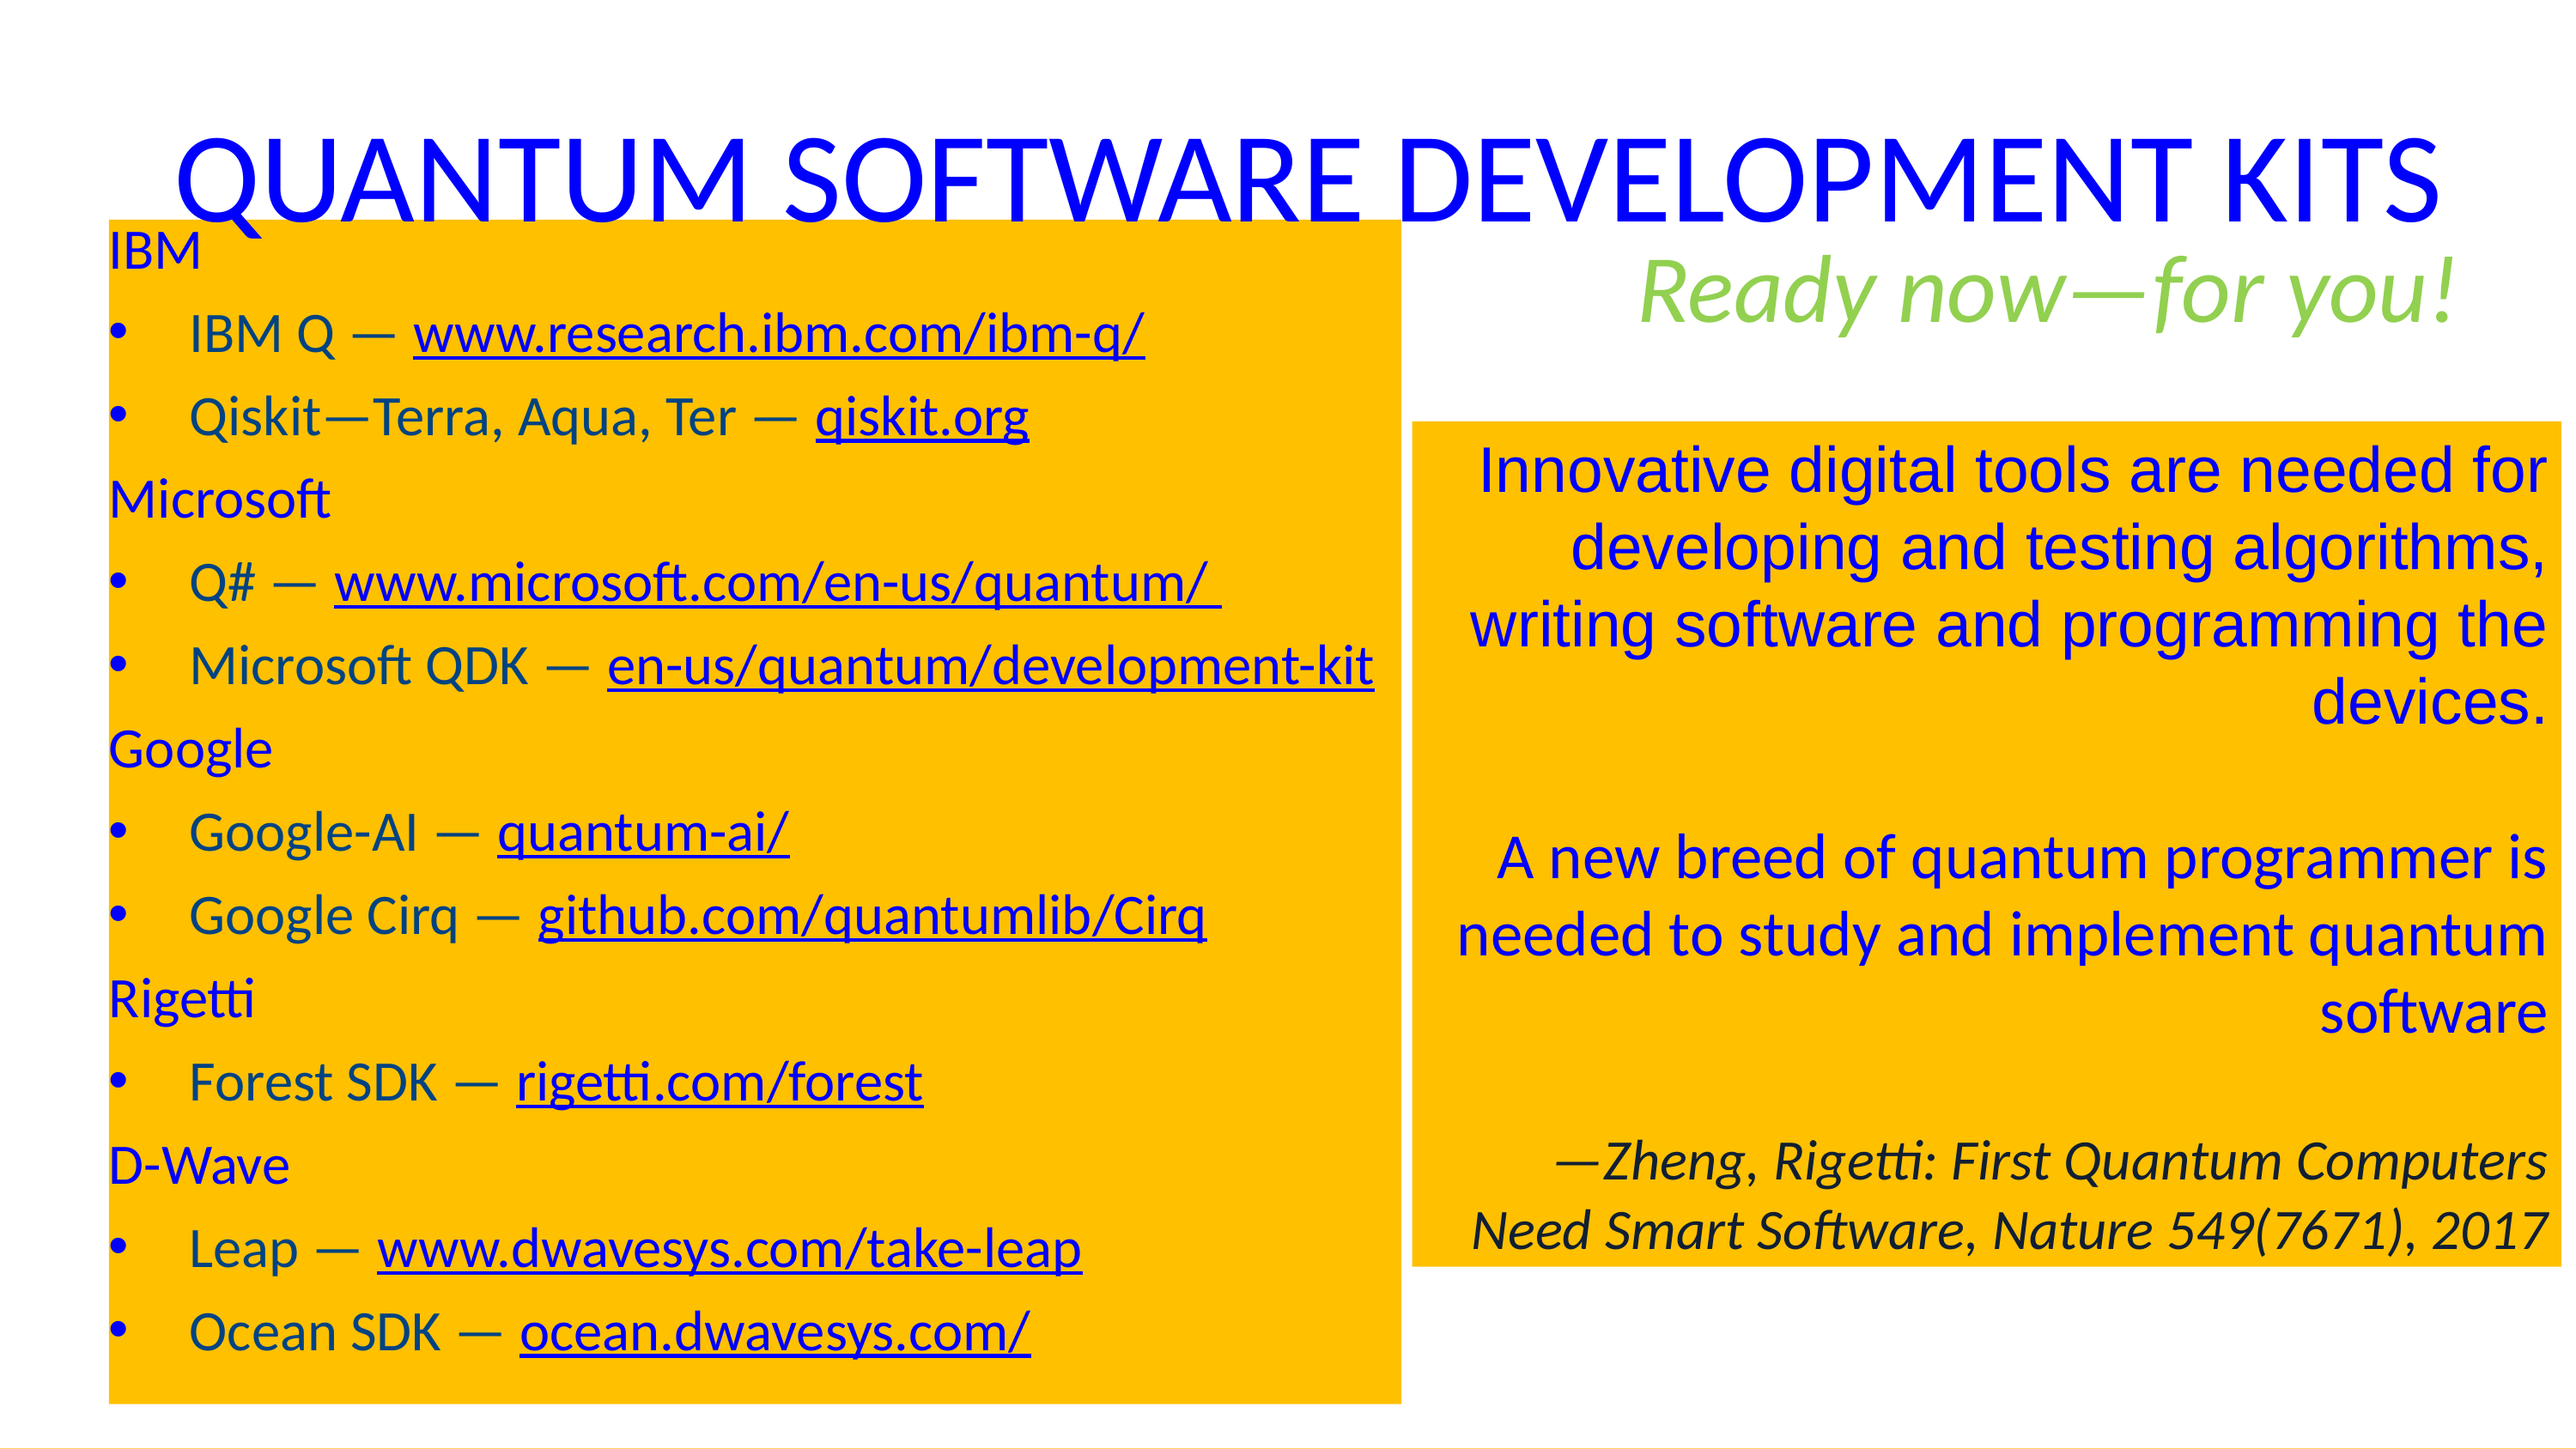

# Quantum software development kits
IBM
IBM Q — www.research.ibm.com/ibm-q/
Qiskit—Terra, Aqua, Ter — qiskit.org
Microsoft
Q# — www.microsoft.com/en-us/quantum/
Microsoft QDK — en-us/quantum/development-kit
Google
Google-AI — quantum-ai/
Google Cirq — github.com/quantumlib/Cirq
Rigetti
Forest SDK — rigetti.com/forest
D-Wave
Leap — www.dwavesys.com/take-leap
Ocean SDK — ocean.dwavesys.com/

Ready now—for you!
Innovative digital tools are needed for developing and testing algorithms, writing software and programming the devices.

A new breed of quantum programmer is needed to study and implement quantum software

—Zheng, Rigetti: First Quantum Computers Need Smart Software, Nature 549(7671), 2017